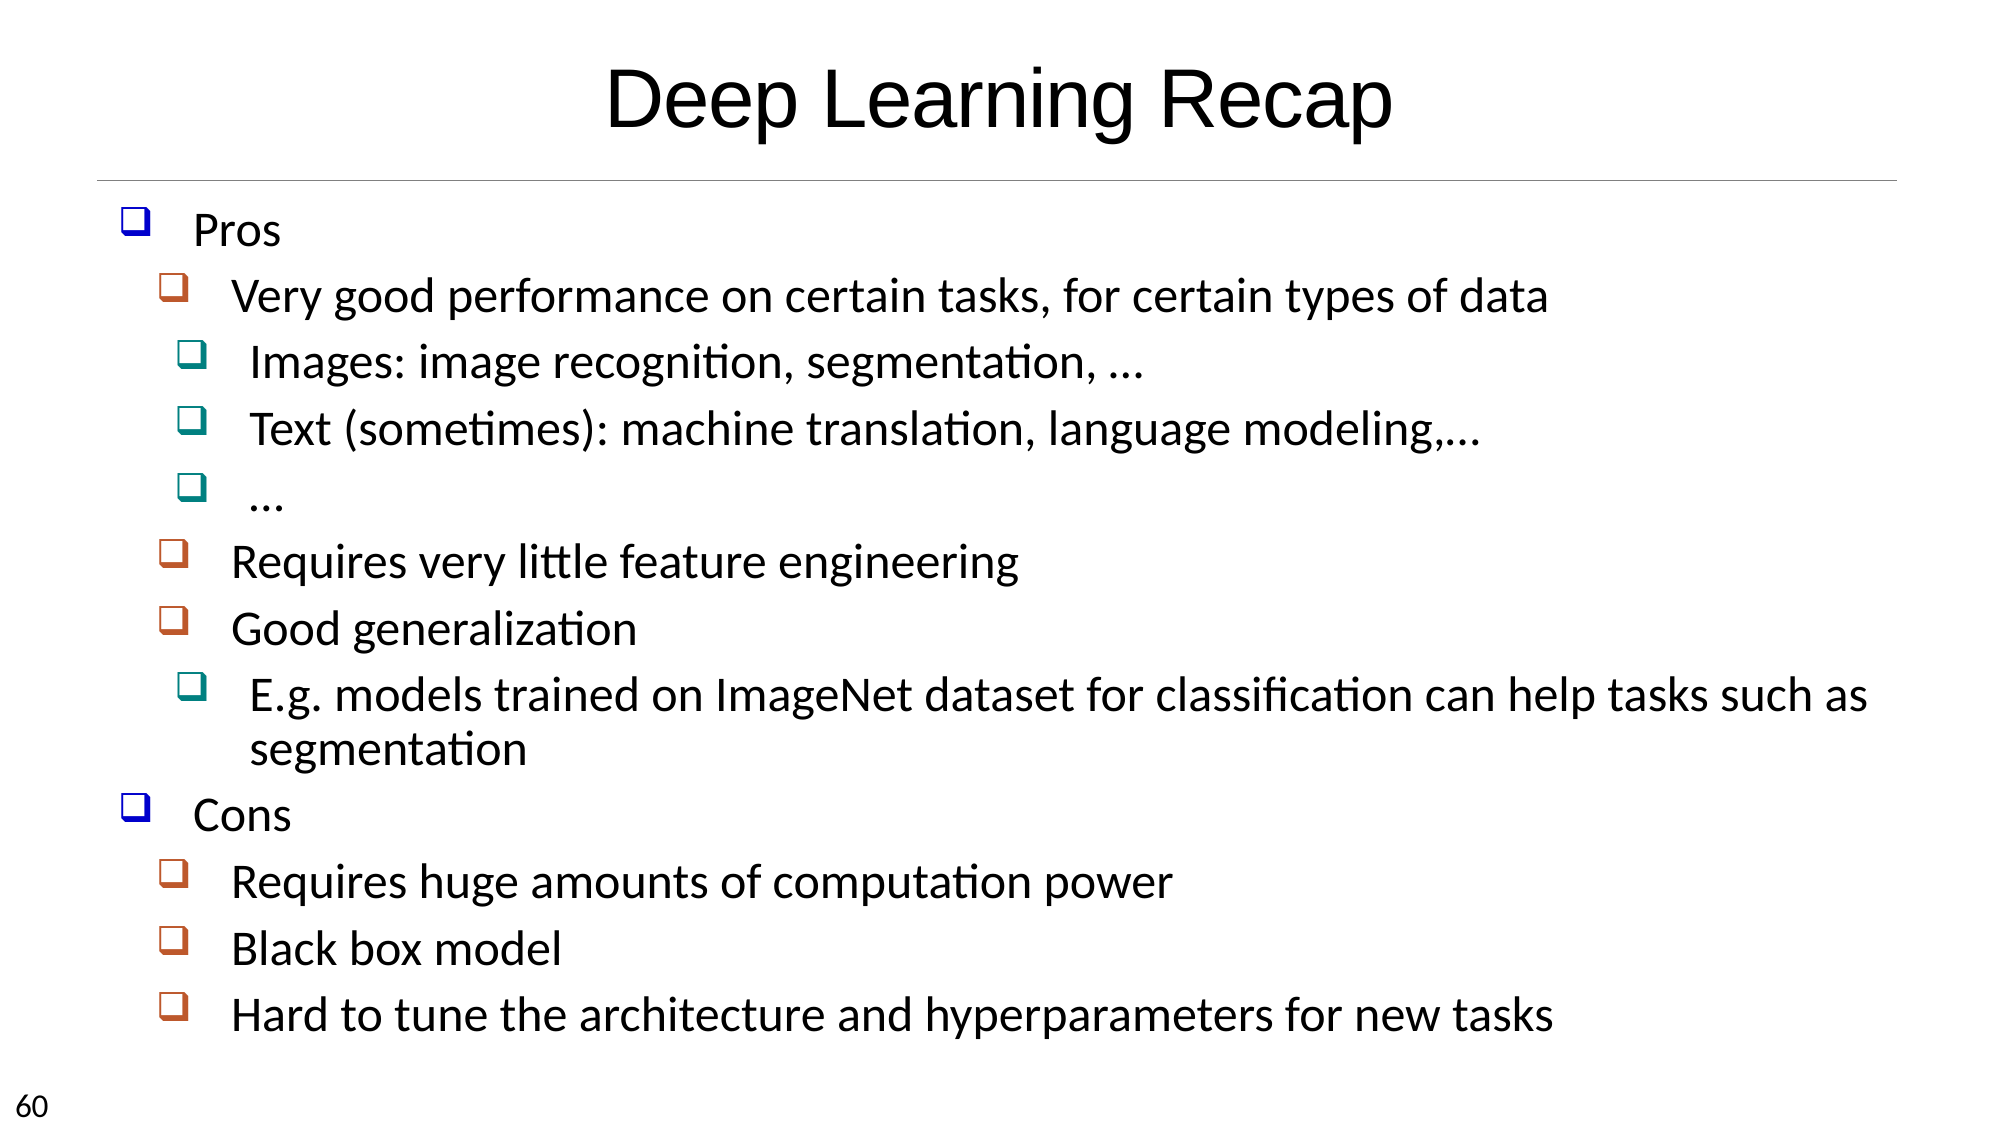

# Deep Learning Recap
Pros
Very good performance on certain tasks, for certain types of data
Images: image recognition, segmentation, …
Text (sometimes): machine translation, language modeling,…
…
Requires very little feature engineering
Good generalization
E.g. models trained on ImageNet dataset for classification can help tasks such as segmentation
Cons
Requires huge amounts of computation power
Black box model
Hard to tune the architecture and hyperparameters for new tasks